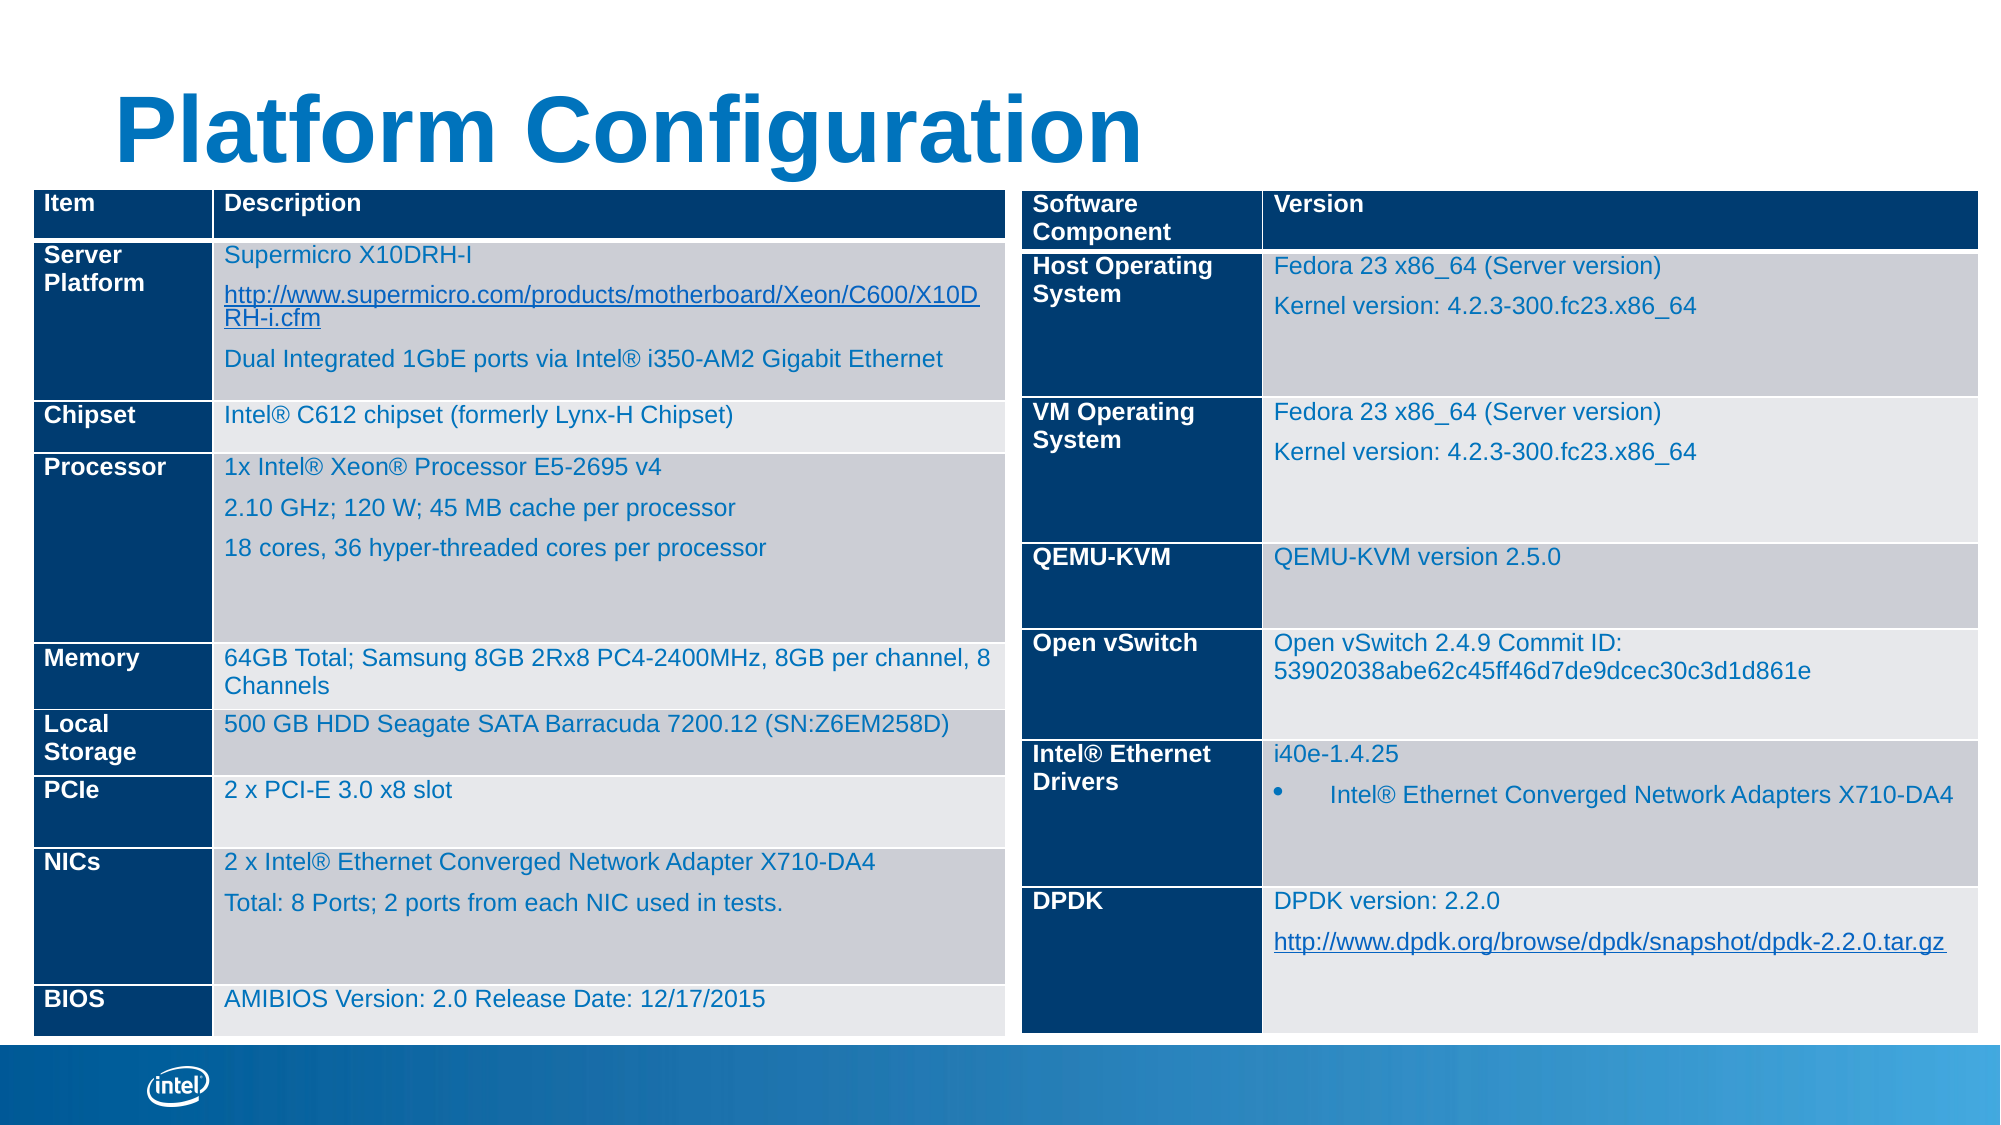

# Platform Configuration
| Item | Description |
| --- | --- |
| Server Platform | Supermicro X10DRH-I http://www.supermicro.com/products/motherboard/Xeon/C600/X10DRH-i.cfm Dual Integrated 1GbE ports via Intel® i350-AM2 Gigabit Ethernet |
| Chipset | Intel® C612 chipset (formerly Lynx-H Chipset) |
| Processor | 1x Intel® Xeon® Processor E5-2695 v4 2.10 GHz; 120 W; 45 MB cache per processor 18 cores, 36 hyper-threaded cores per processor |
| Memory | 64GB Total; Samsung 8GB 2Rx8 PC4-2400MHz, 8GB per channel, 8 Channels |
| Local Storage | 500 GB HDD Seagate SATA Barracuda 7200.12 (SN:Z6EM258D) |
| PCIe | 2 x PCI-E 3.0 x8 slot |
| NICs | 2 x Intel® Ethernet Converged Network Adapter X710-DA4 Total: 8 Ports; 2 ports from each NIC used in tests. |
| BIOS | AMIBIOS Version: 2.0 Release Date: 12/17/2015 |
| Software Component | Version |
| --- | --- |
| Host Operating System | Fedora 23 x86\_64 (Server version) Kernel version: 4.2.3-300.fc23.x86\_64 |
| VM Operating System | Fedora 23 x86\_64 (Server version) Kernel version: 4.2.3-300.fc23.x86\_64 |
| QEMU-KVM | QEMU-KVM version 2.5.0 |
| Open vSwitch | Open vSwitch 2.4.9 Commit ID: 53902038abe62c45ff46d7de9dcec30c3d1d861e |
| Intel® Ethernet Drivers | i40e-1.4.25 Intel® Ethernet Converged Network Adapters X710-DA4 |
| DPDK | DPDK version: 2.2.0 http://www.dpdk.org/browse/dpdk/snapshot/dpdk-2.2.0.tar.gz |